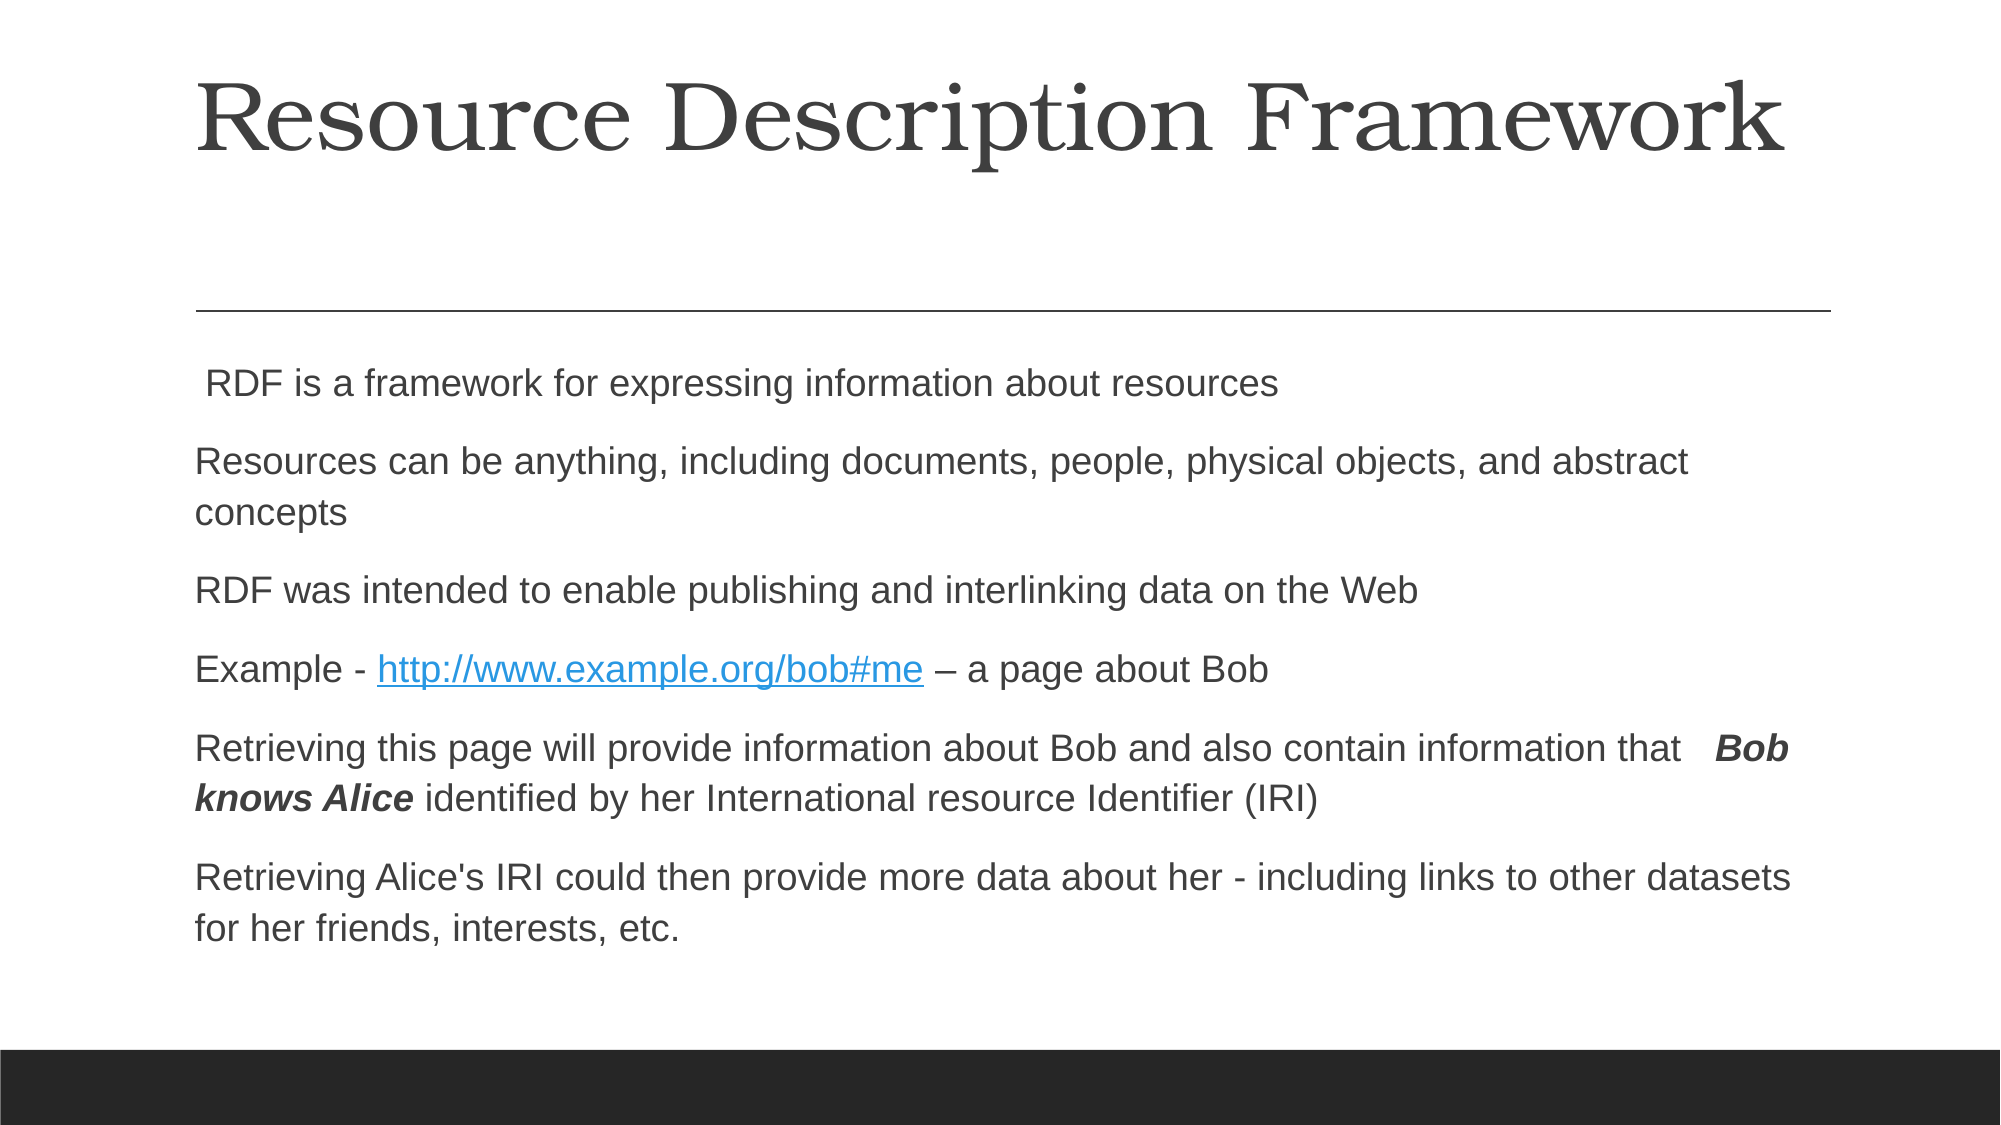

# Resource Description Framework
 RDF is a framework for expressing information about resources
Resources can be anything, including documents, people, physical objects, and abstract concepts
RDF was intended to enable publishing and interlinking data on the Web
Example - http://www.example.org/bob#me – a page about Bob
Retrieving this page will provide information about Bob and also contain information that   Bob knows Alice identified by her International resource Identifier (IRI)
Retrieving Alice's IRI could then provide more data about her - including links to other datasets for her friends, interests, etc.